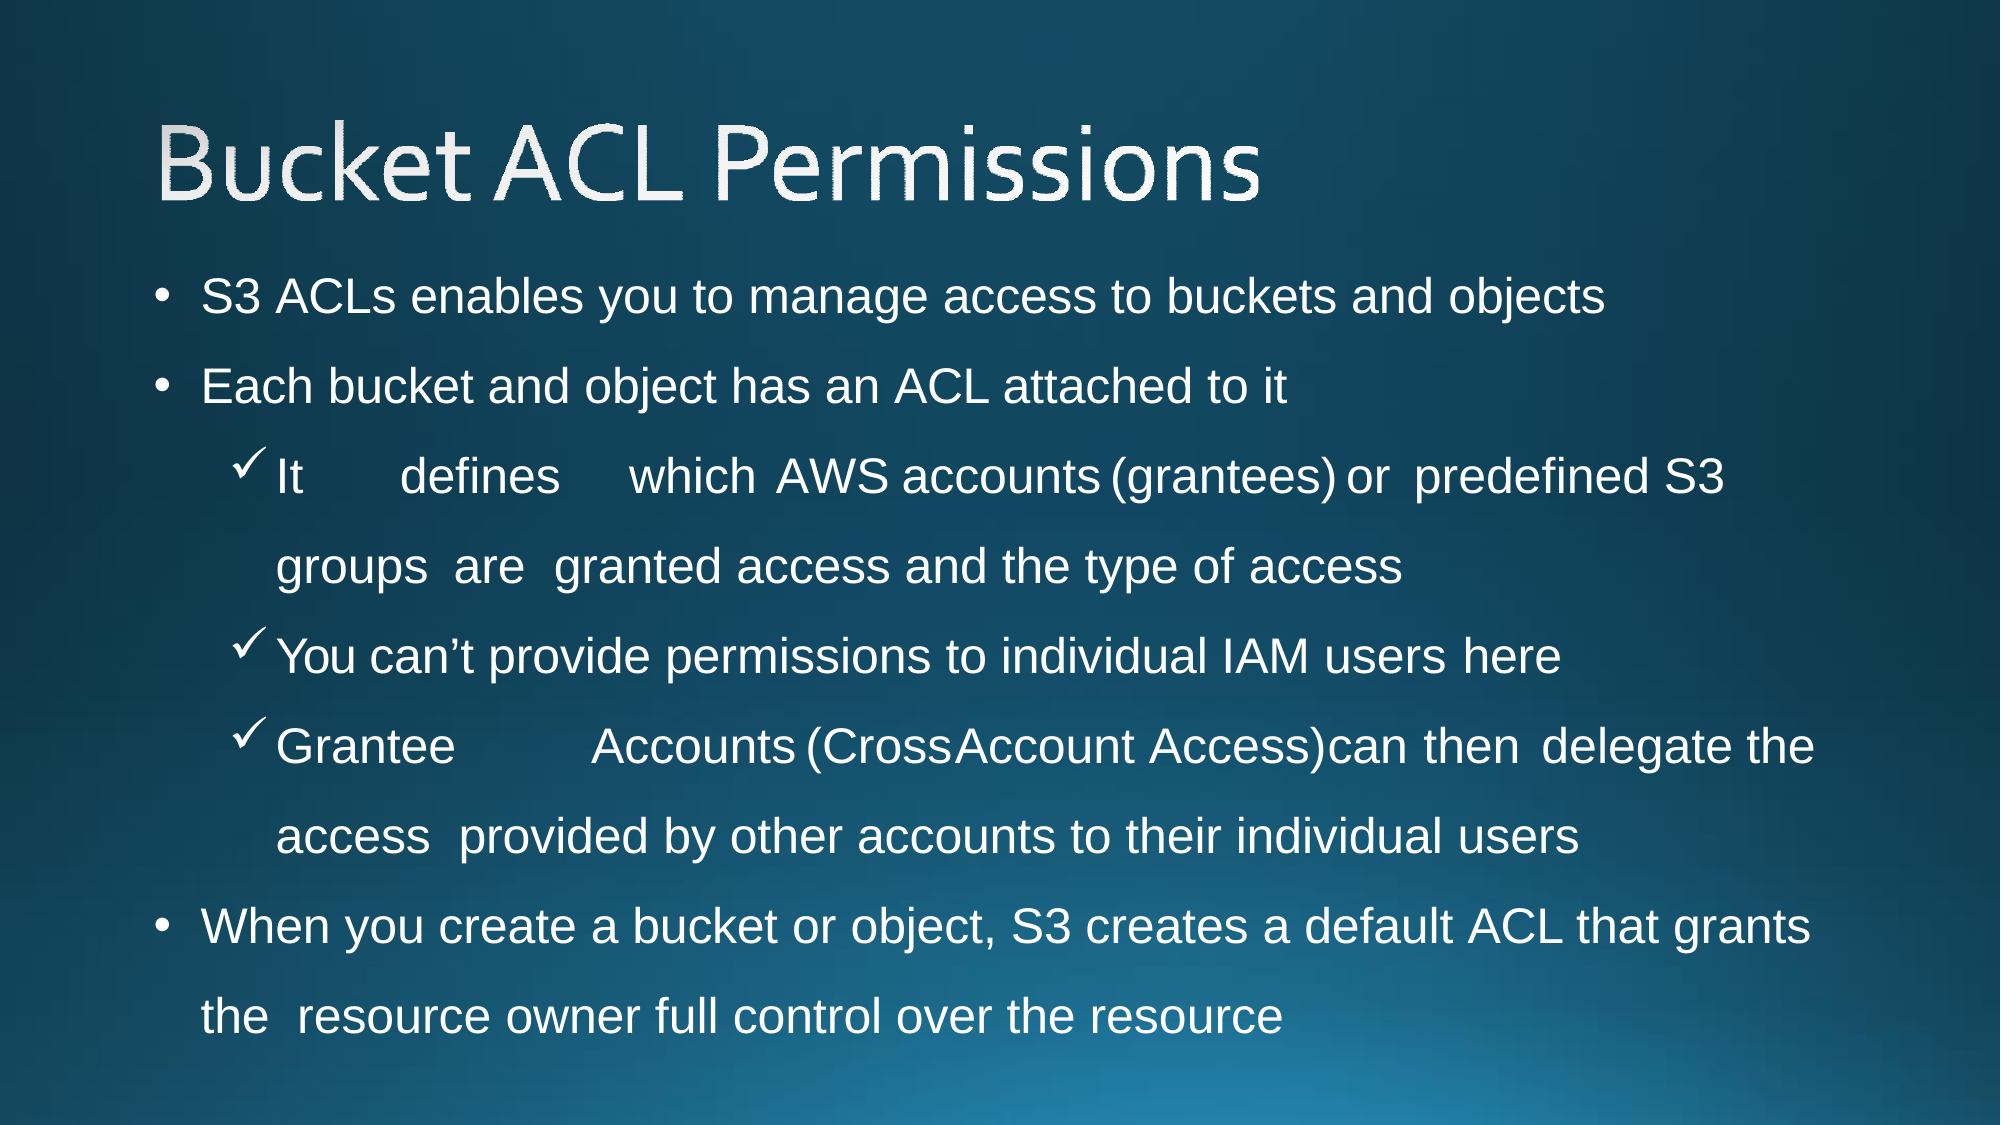

S3 ACLs enables you to manage access to buckets and objects
Each bucket and object has an ACL attached to it
It	defines	which	AWS	accounts	(grantees)	or	predefined	S3	groups	are  granted access and the type of access
You can’t provide permissions to individual IAM users here
Grantee	Accounts	(Cross	Account	Access)	can	then	delegate	the	access  provided by other accounts to their individual users
When you create a bucket or object, S3 creates a default ACL that grants the  resource owner full control over the resource